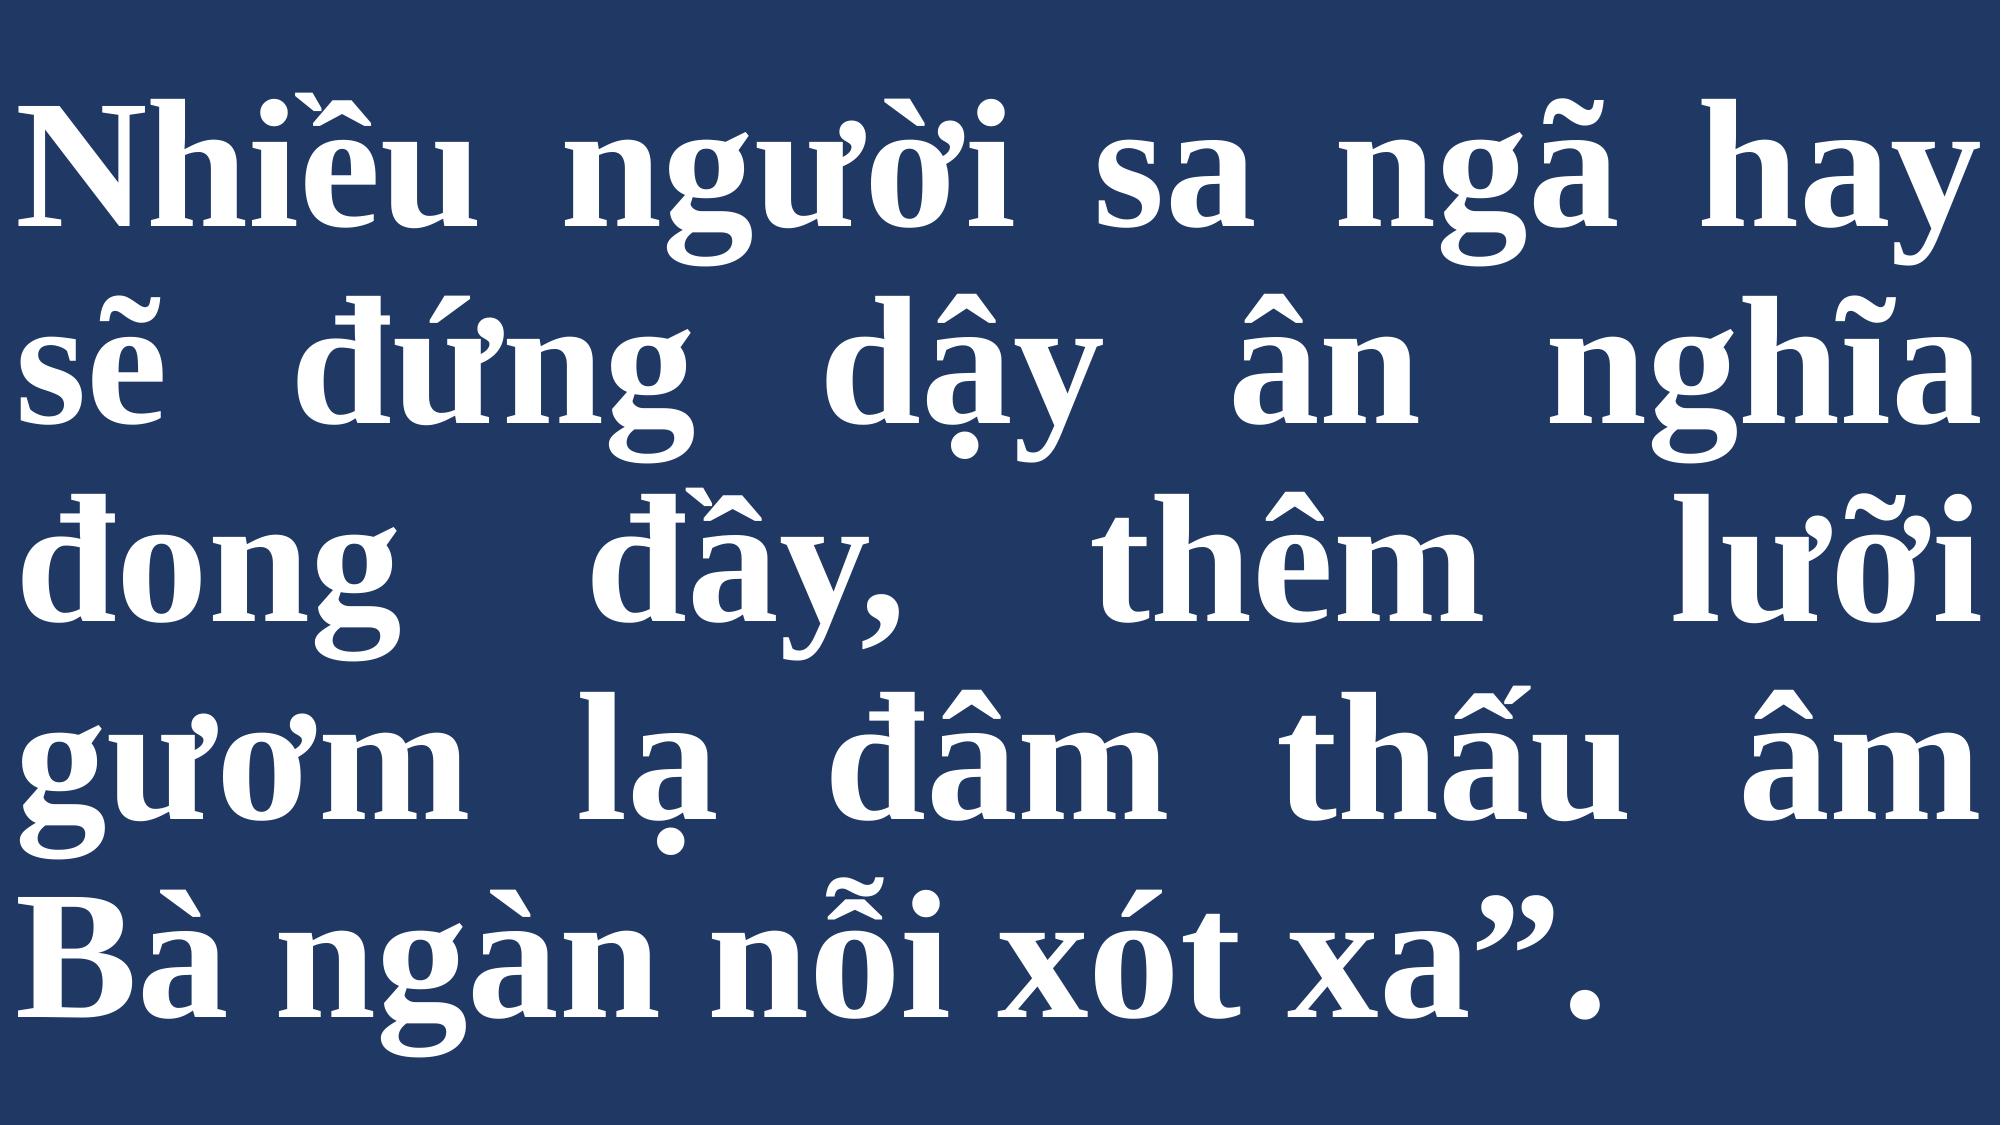

# Nhiều người sa ngã hay sẽ đứng dậy ân nghĩa đong đầy, thêm lưỡi gươm lạ đâm thấu âm Bà ngàn nỗi xót xa”.